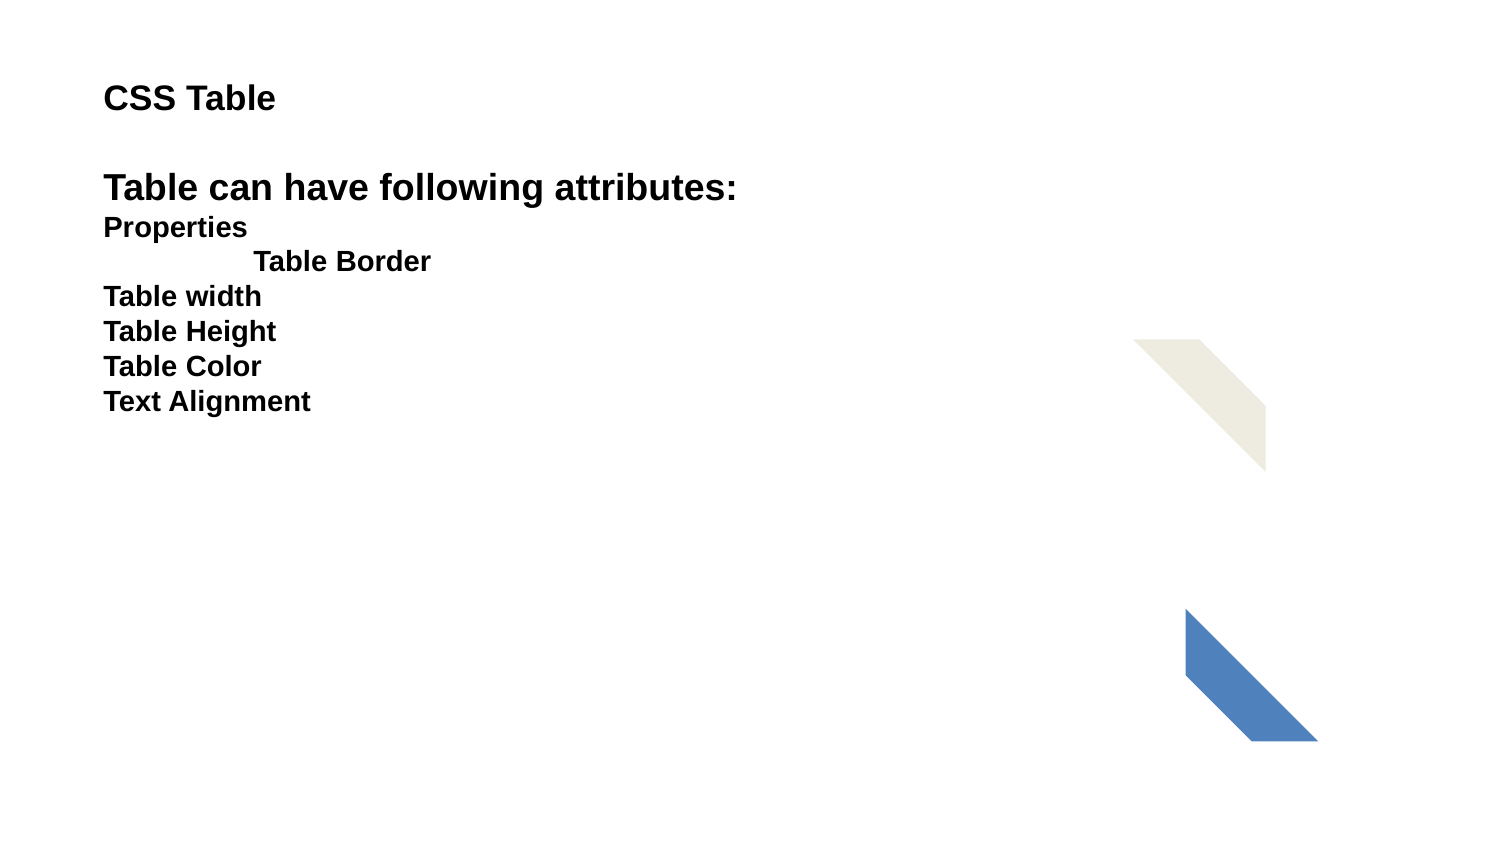

CSS Table

Table can have following attributes:
Properties
	Table Border
Table width
Table Height
Table Color
Text Alignment